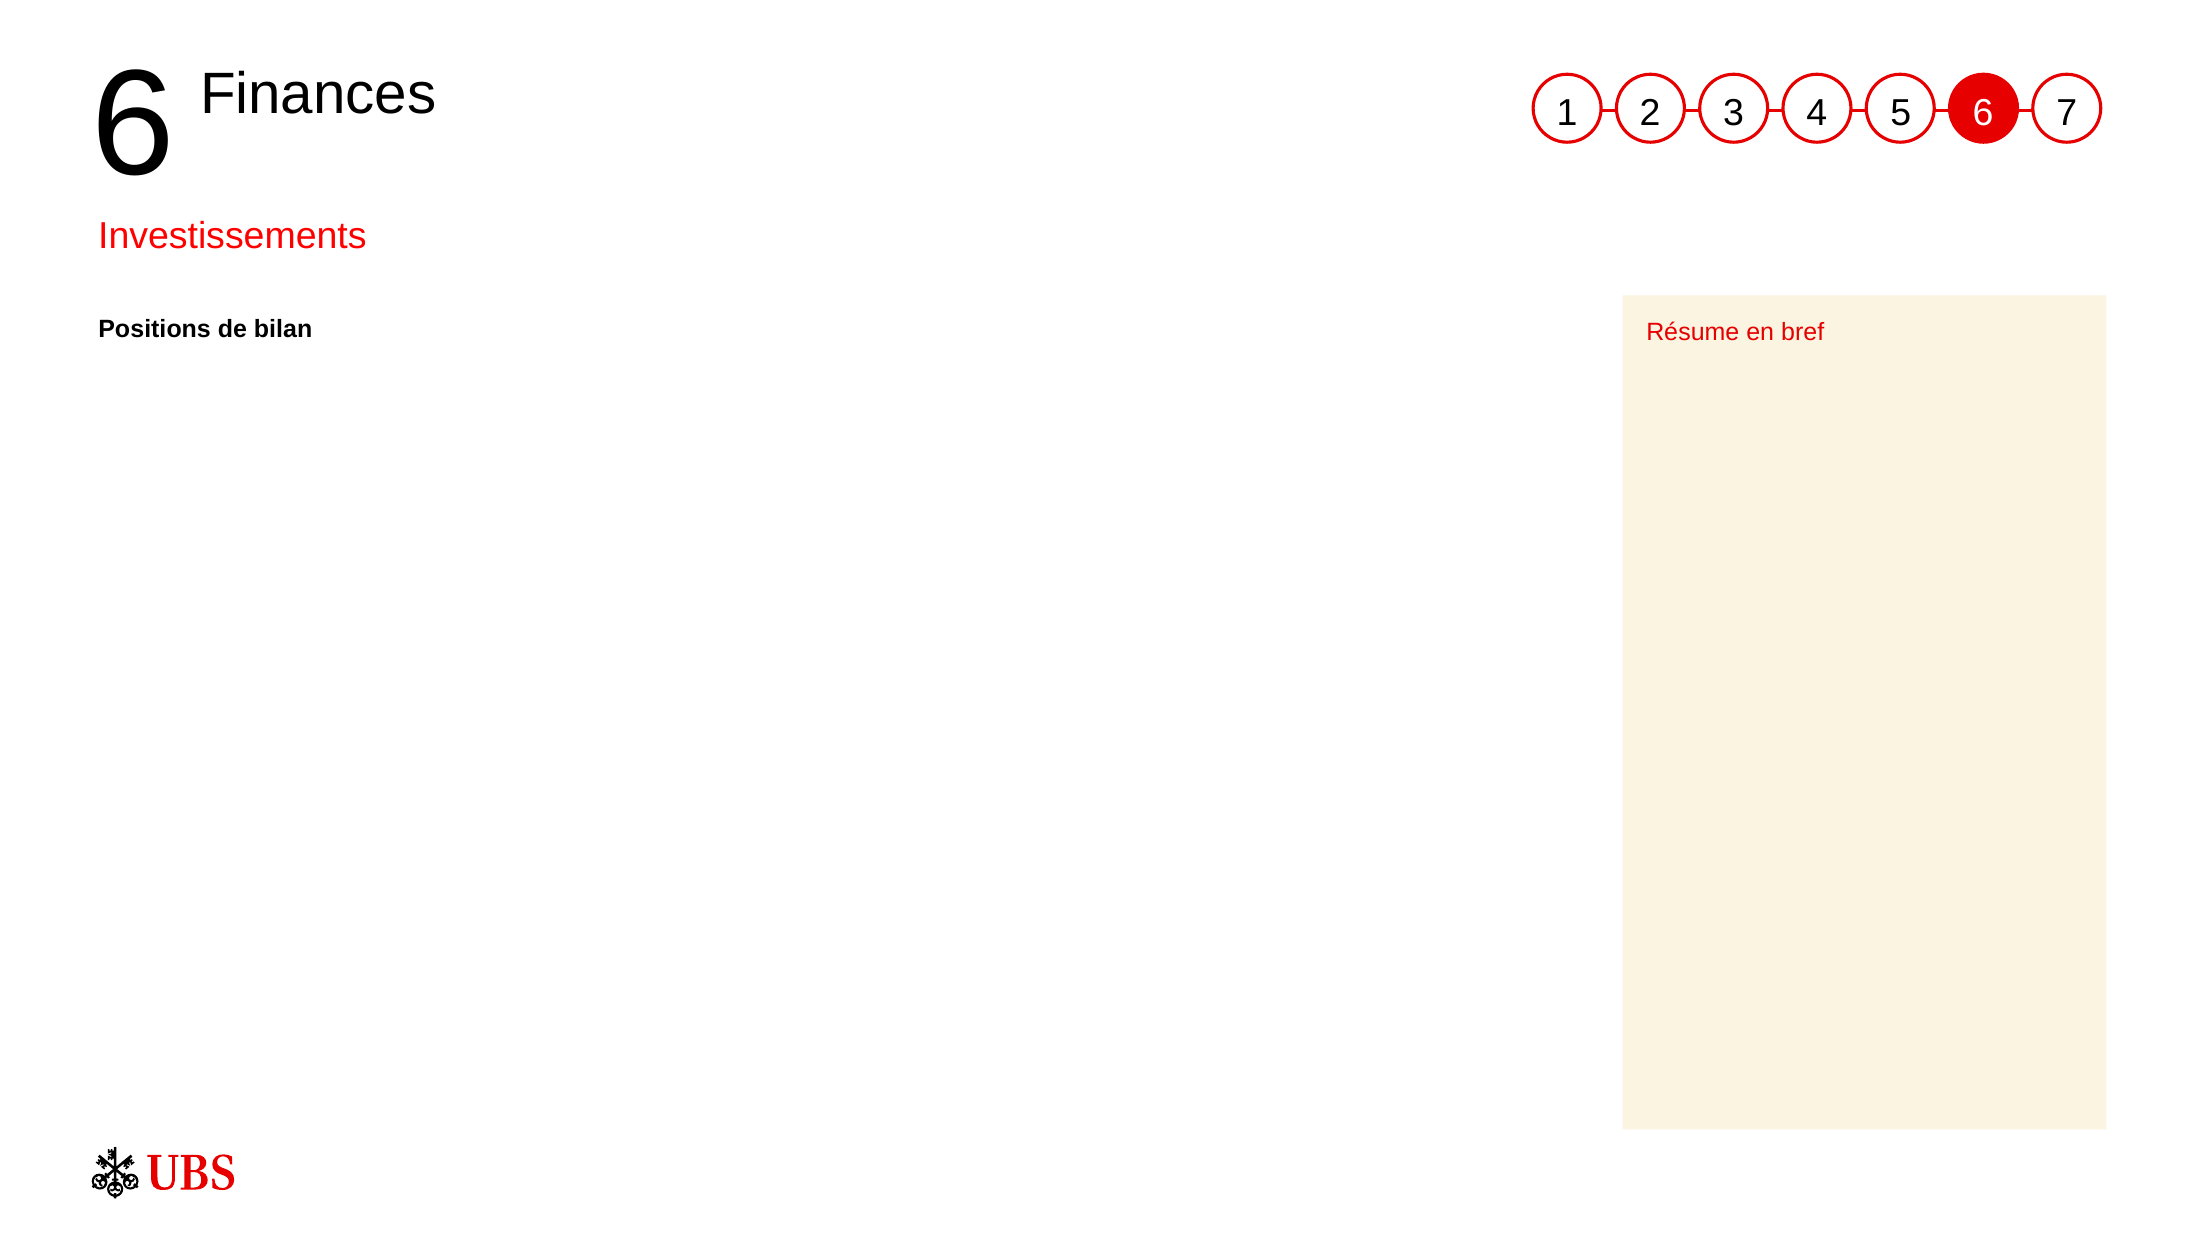

# Finances
Investissements
Résume en bref
Positions de bilan